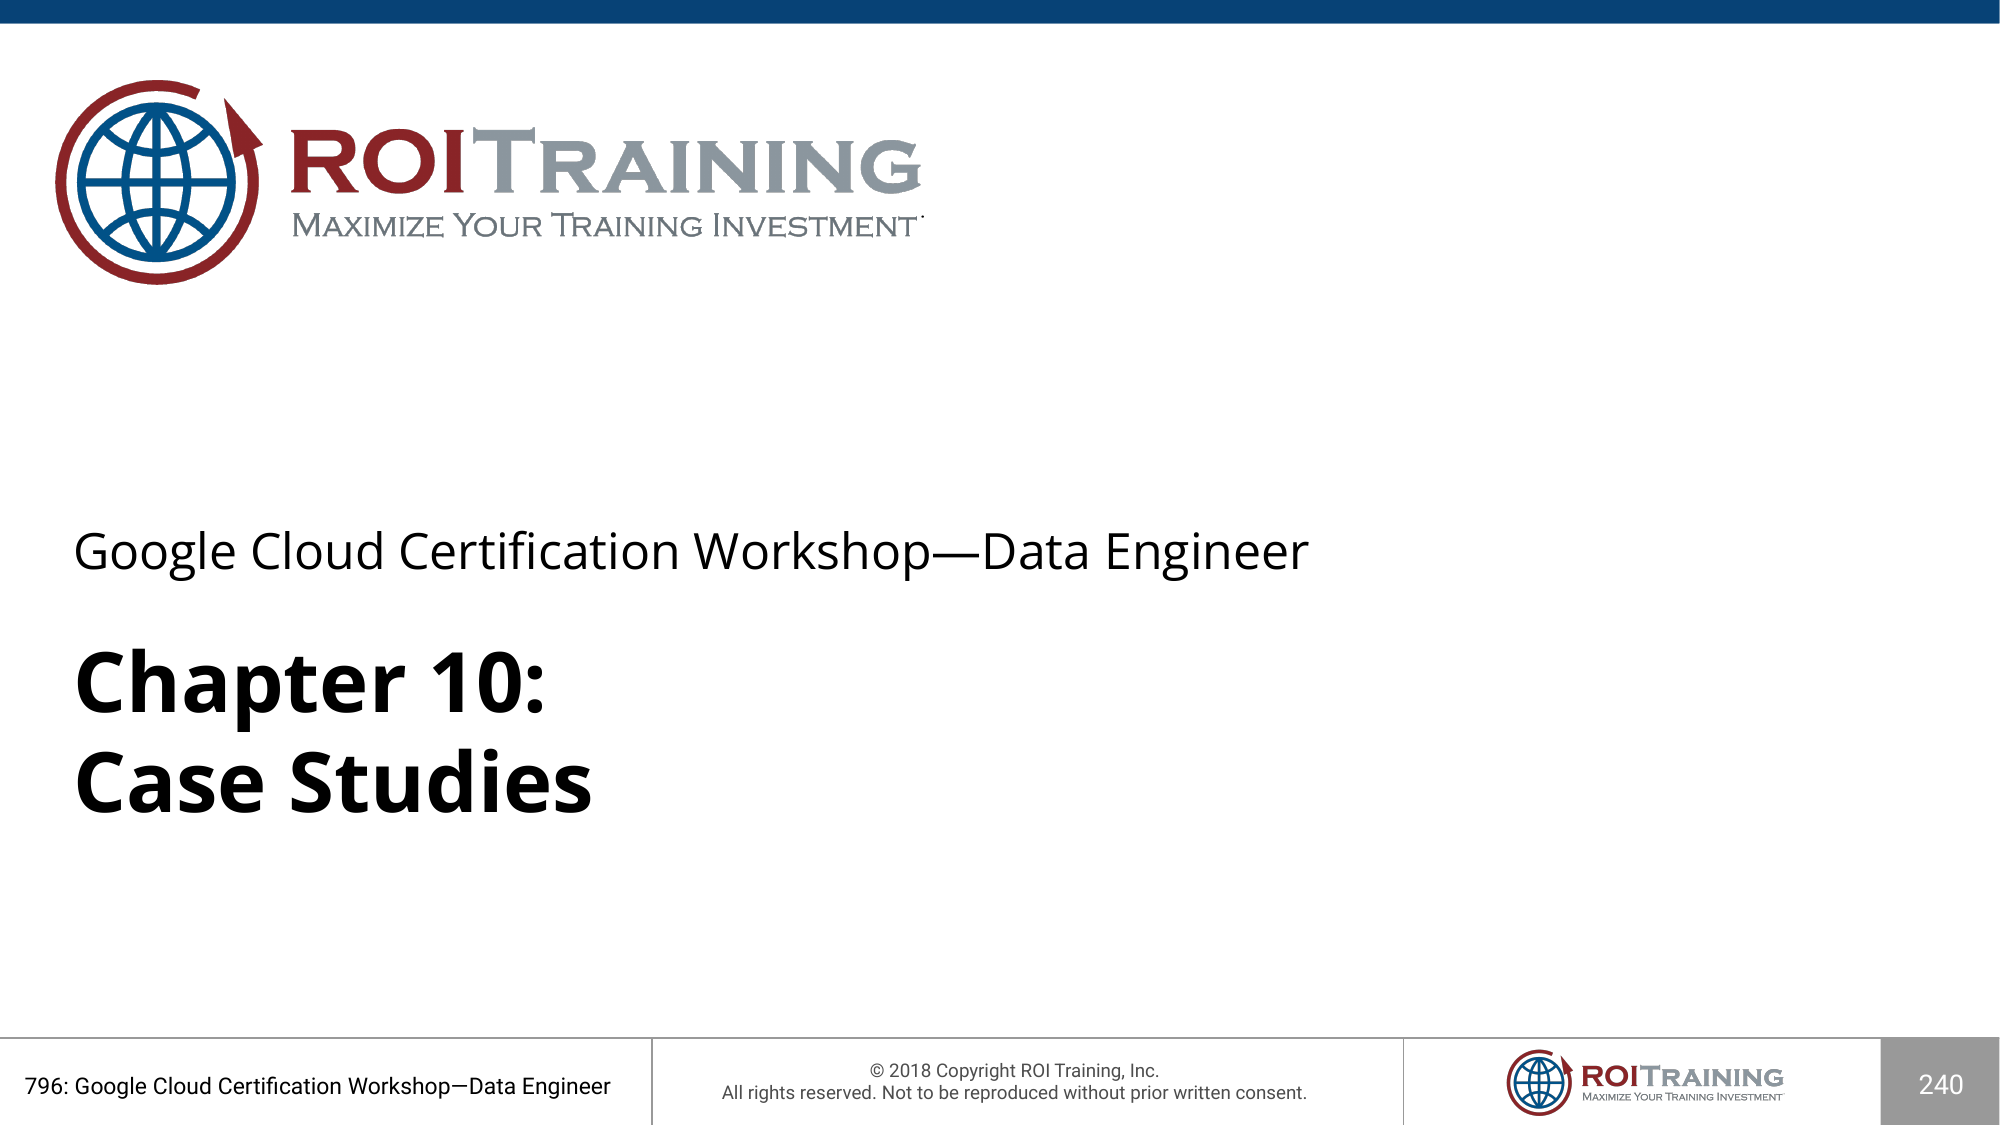

Google Cloud Certification Workshop—Data Engineer
Chapter 10:
Case Studies